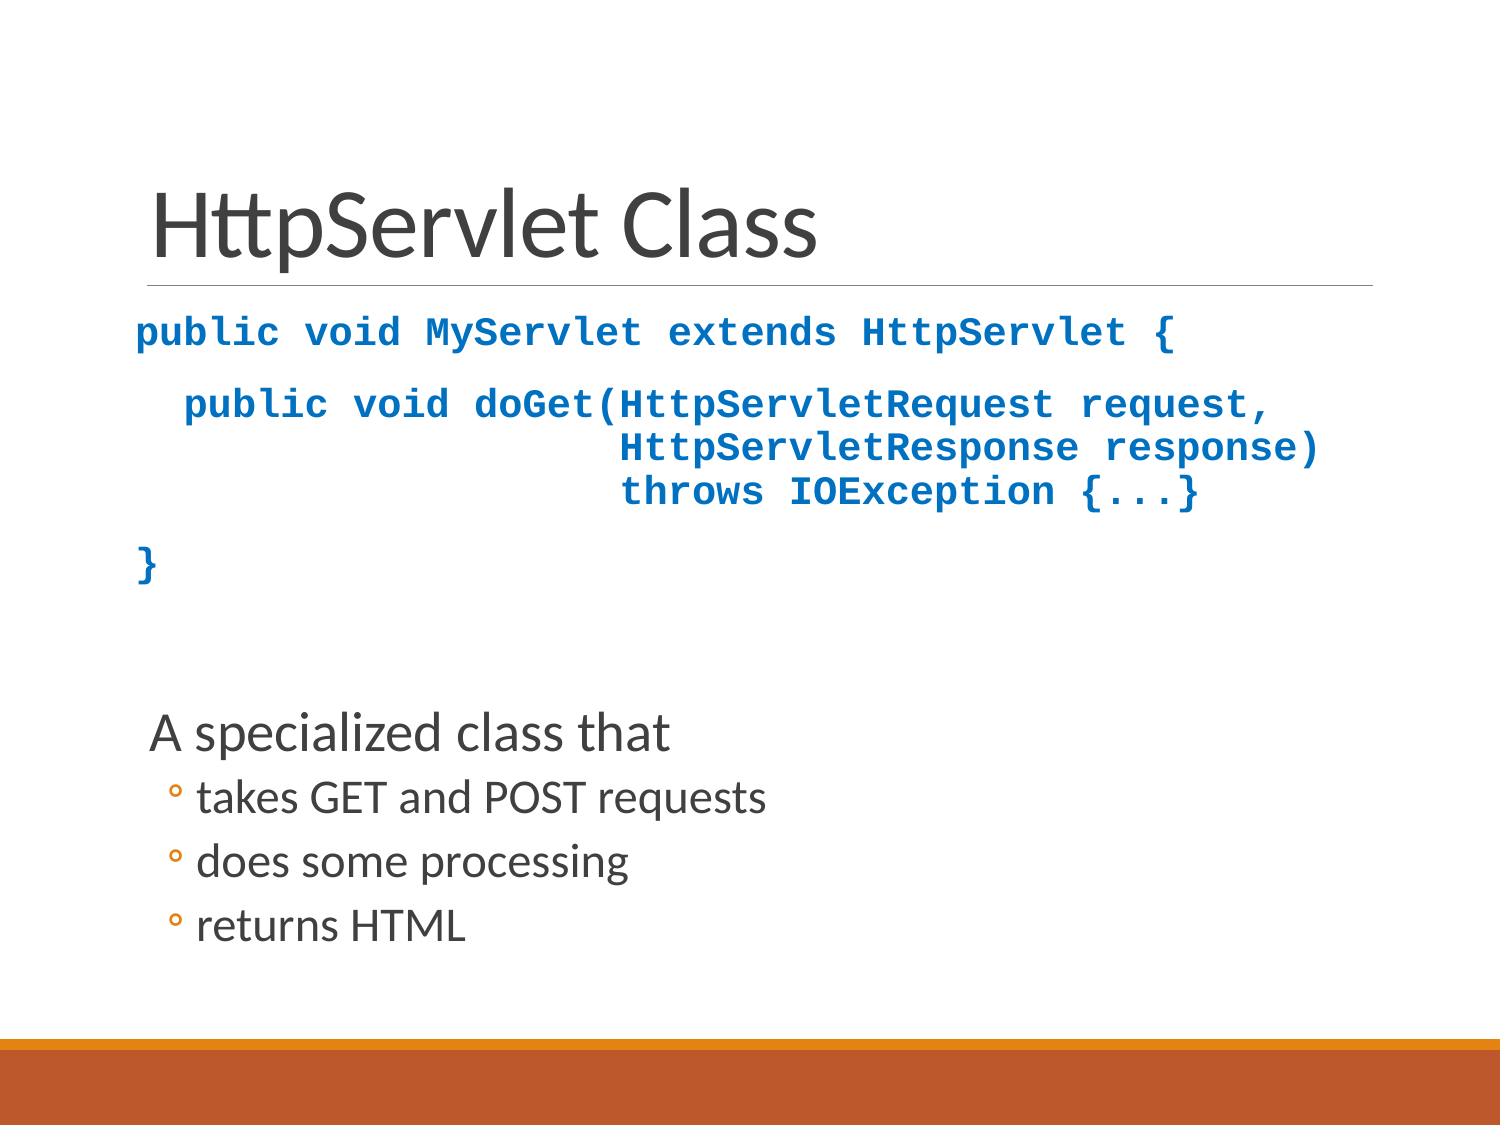

# HttpServlet Class
public void MyServlet extends HttpServlet {
  public void doGet(HttpServletRequest request,
                    HttpServletResponse response)
                    throws IOException {...}
}

A specialized class that
takes GET and POST requests
does some processing
returns HTML